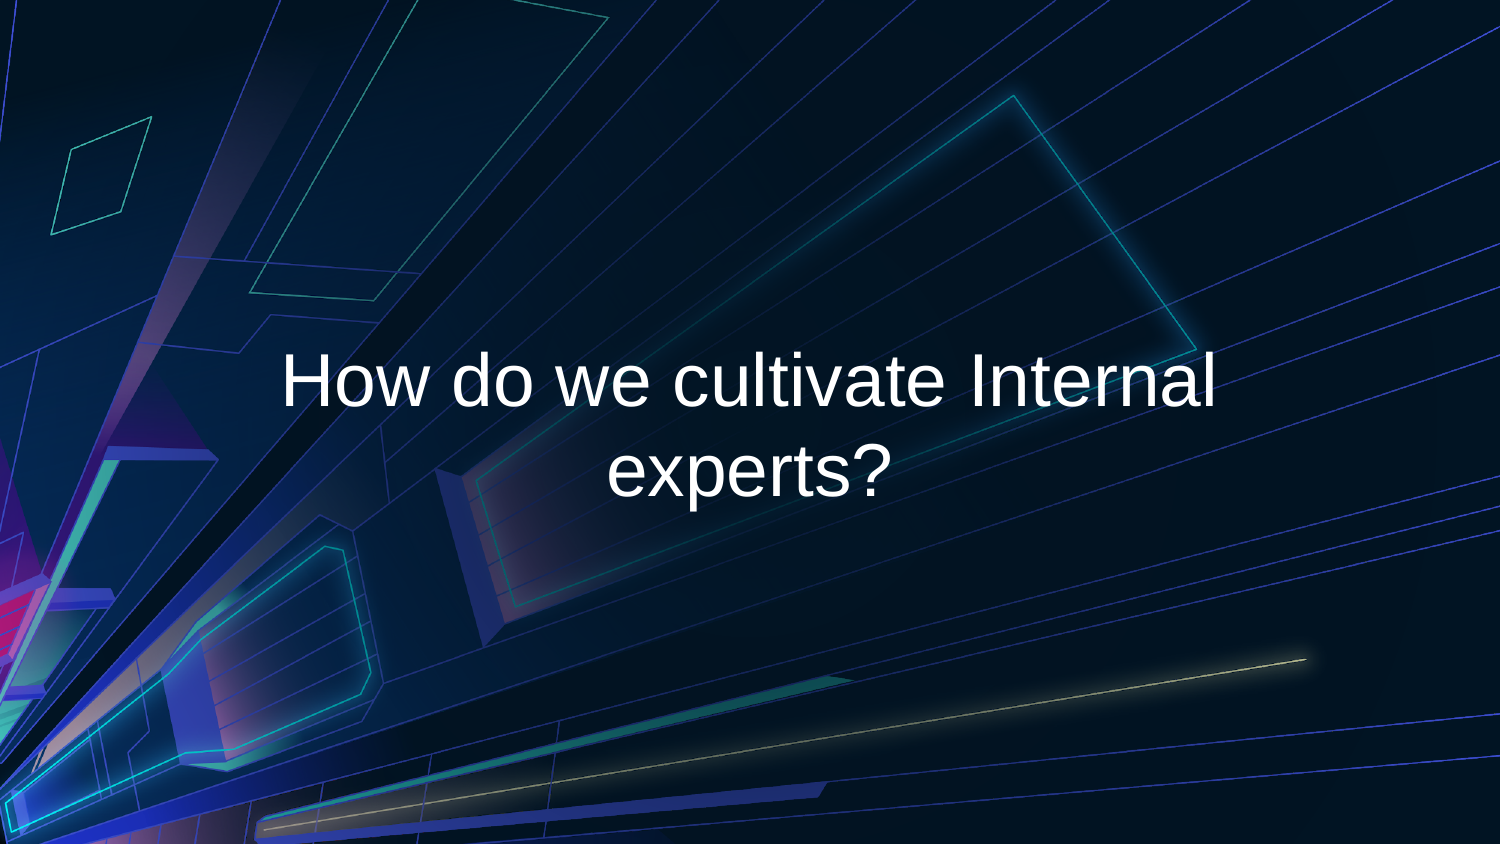

# How do we cultivate Internal experts?